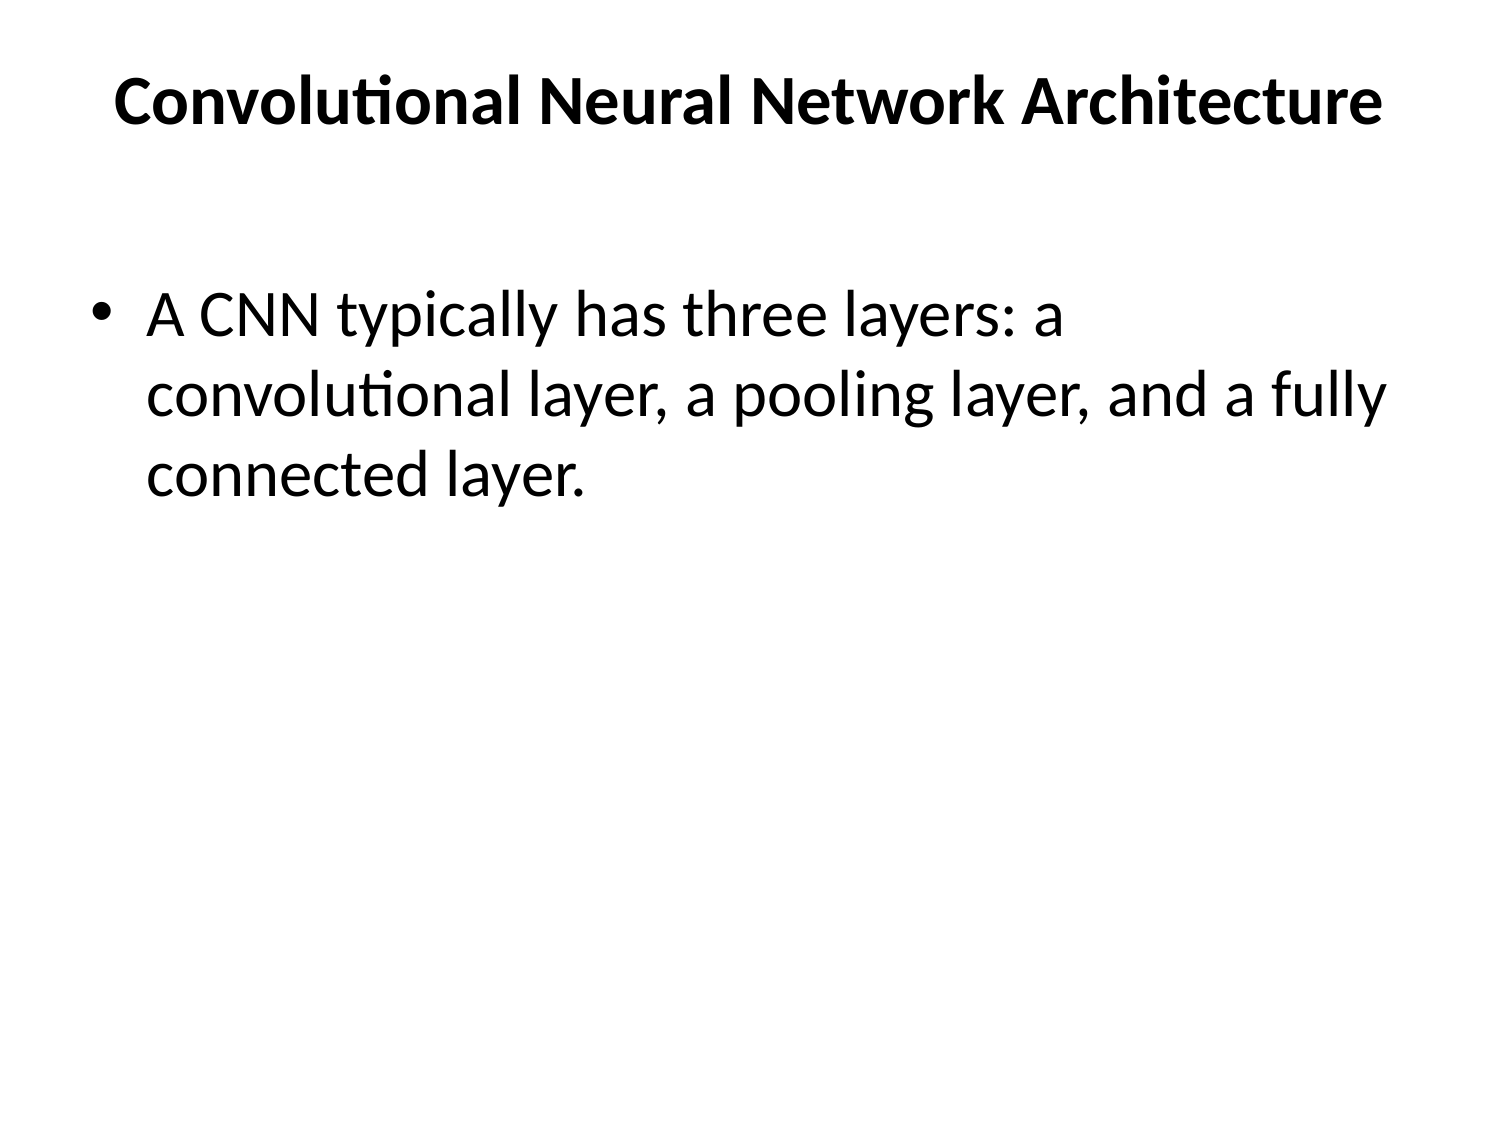

# Convolutional Neural Network Architecture
A CNN typically has three layers: a convolutional layer, a pooling layer, and a fully connected layer.